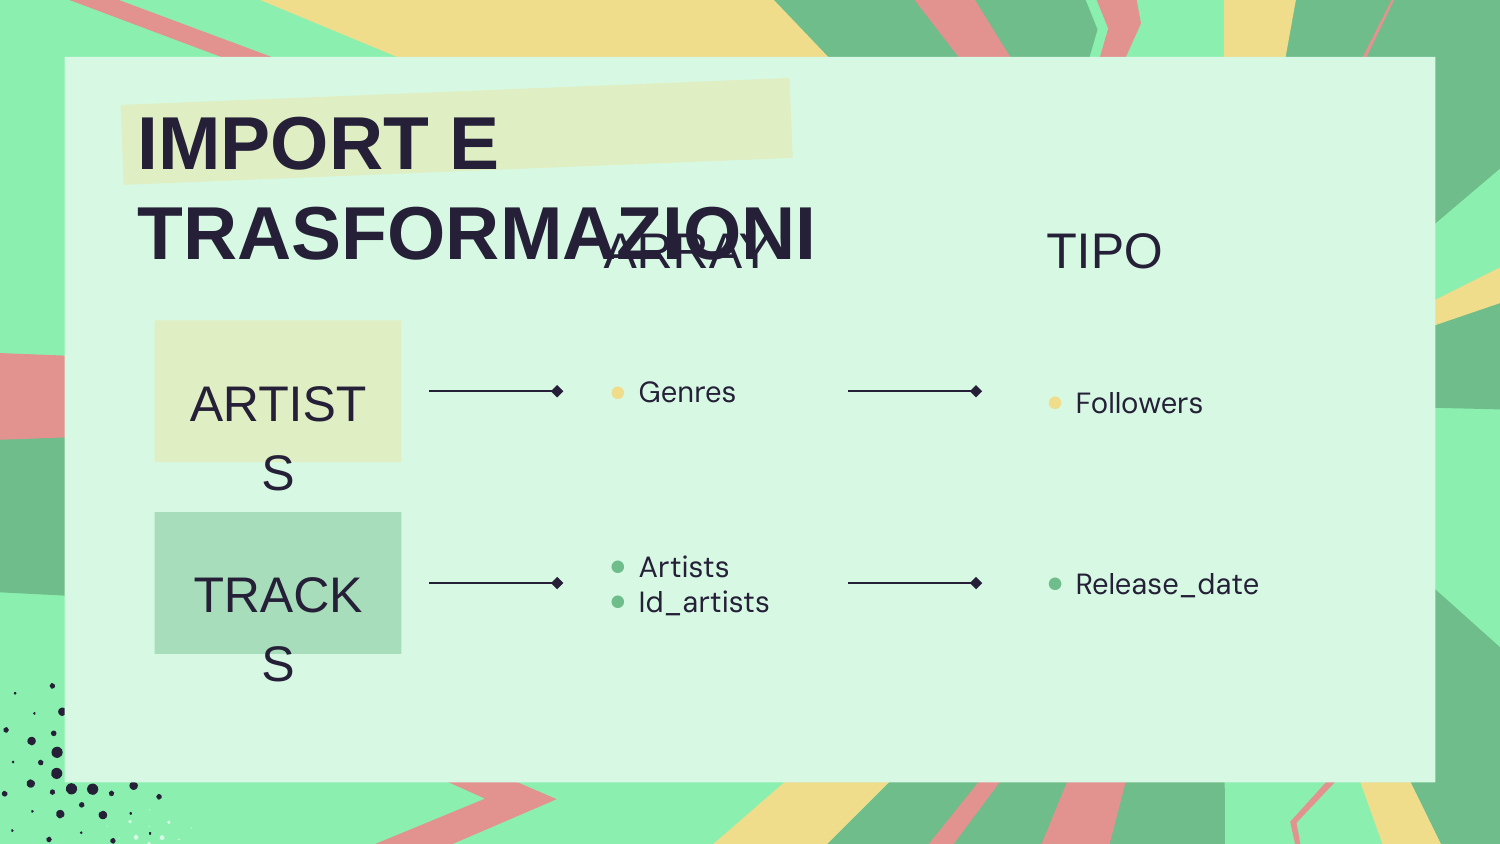

# IMPORT E TRASFORMAZIONI

ARRAY
TIPO

Genres
ARTISTS
Followers

Artists
Id_artists
Release_date
TRACKS